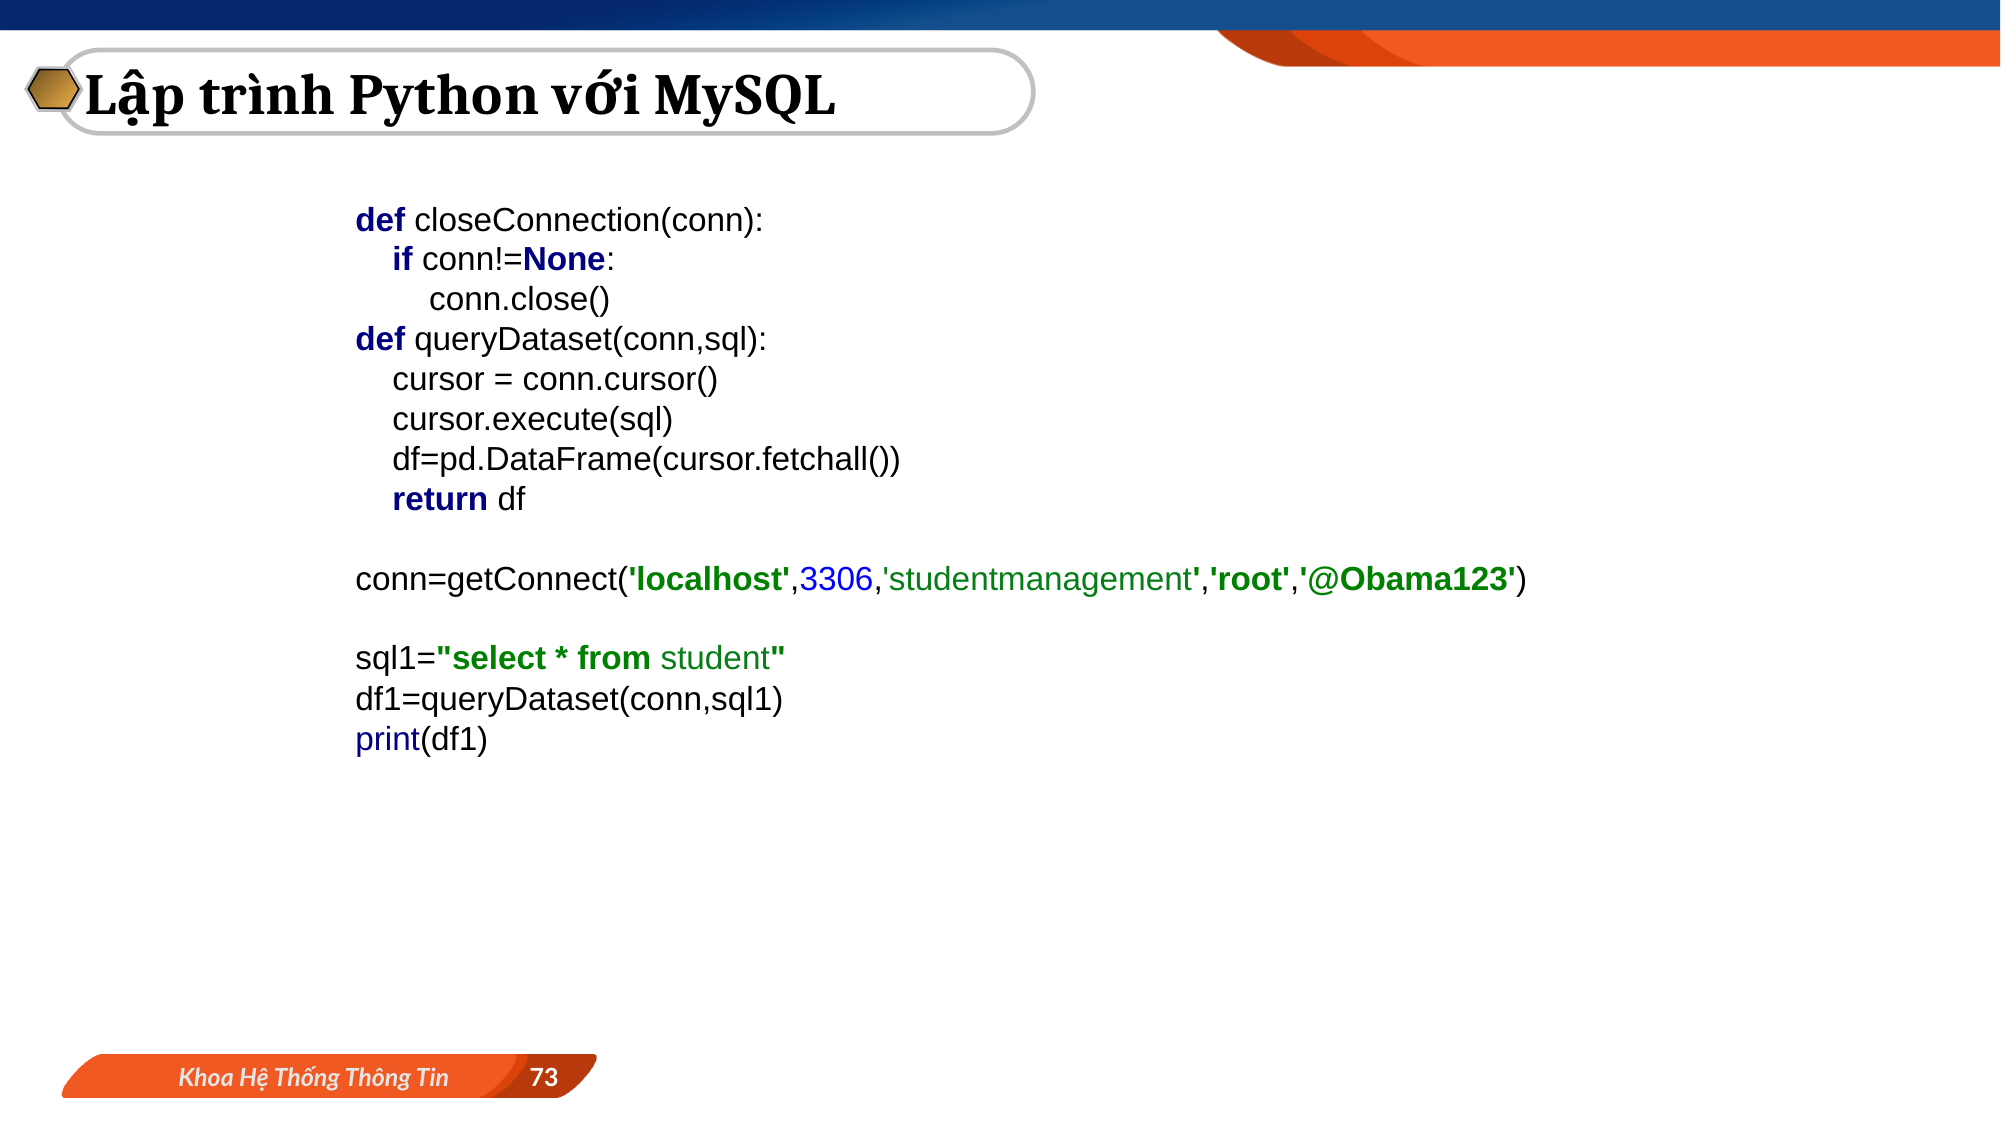

Lập trình Python với MySQL

def closeConnection(conn):
    if conn!=None:
        conn.close()
def queryDataset(conn,sql):
    cursor = conn.cursor()
    cursor.execute(sql)
    df=pd.DataFrame(cursor.fetchall())
    return df
conn=getConnect('localhost',3306,'studentmanagement','root','@Obama123')
sql1="select * from student"
df1=queryDataset(conn,sql1)
print(df1)
73
Khoa Hệ Thống Thông Tin